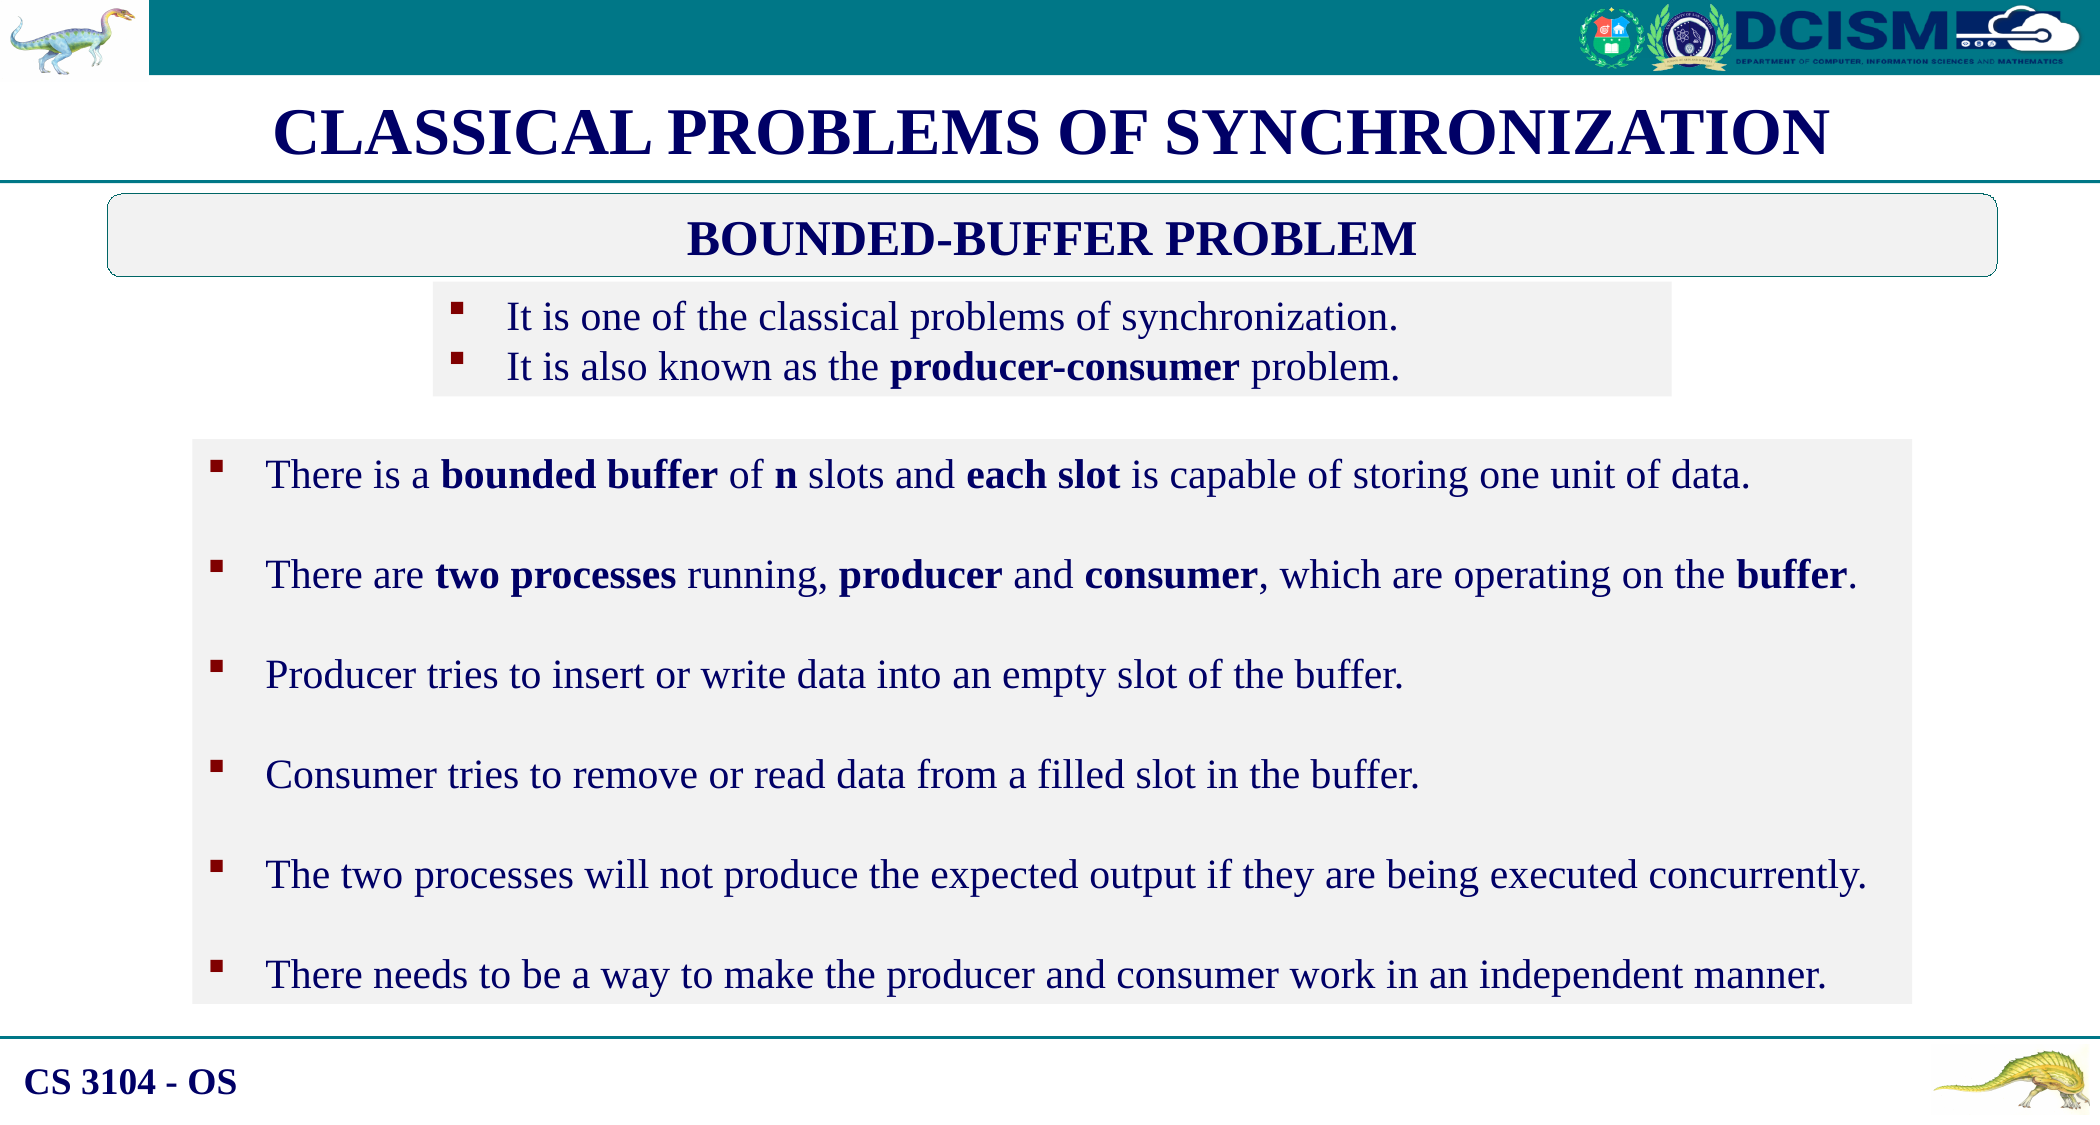

CLASSICAL PROBLEMS OF SYNCHRONIZATION
BOUNDED-BUFFER PROBLEM
It is one of the classical problems of synchronization.
It is also known as the producer-consumer problem.
There is a bounded buffer of n slots and each slot is capable of storing one unit of data.

There are two processes running, producer and consumer, which are operating on the buffer.

Producer tries to insert or write data into an empty slot of the buffer.

Consumer tries to remove or read data from a filled slot in the buffer.

The two processes will not produce the expected output if they are being executed concurrently.

There needs to be a way to make the producer and consumer work in an independent manner.